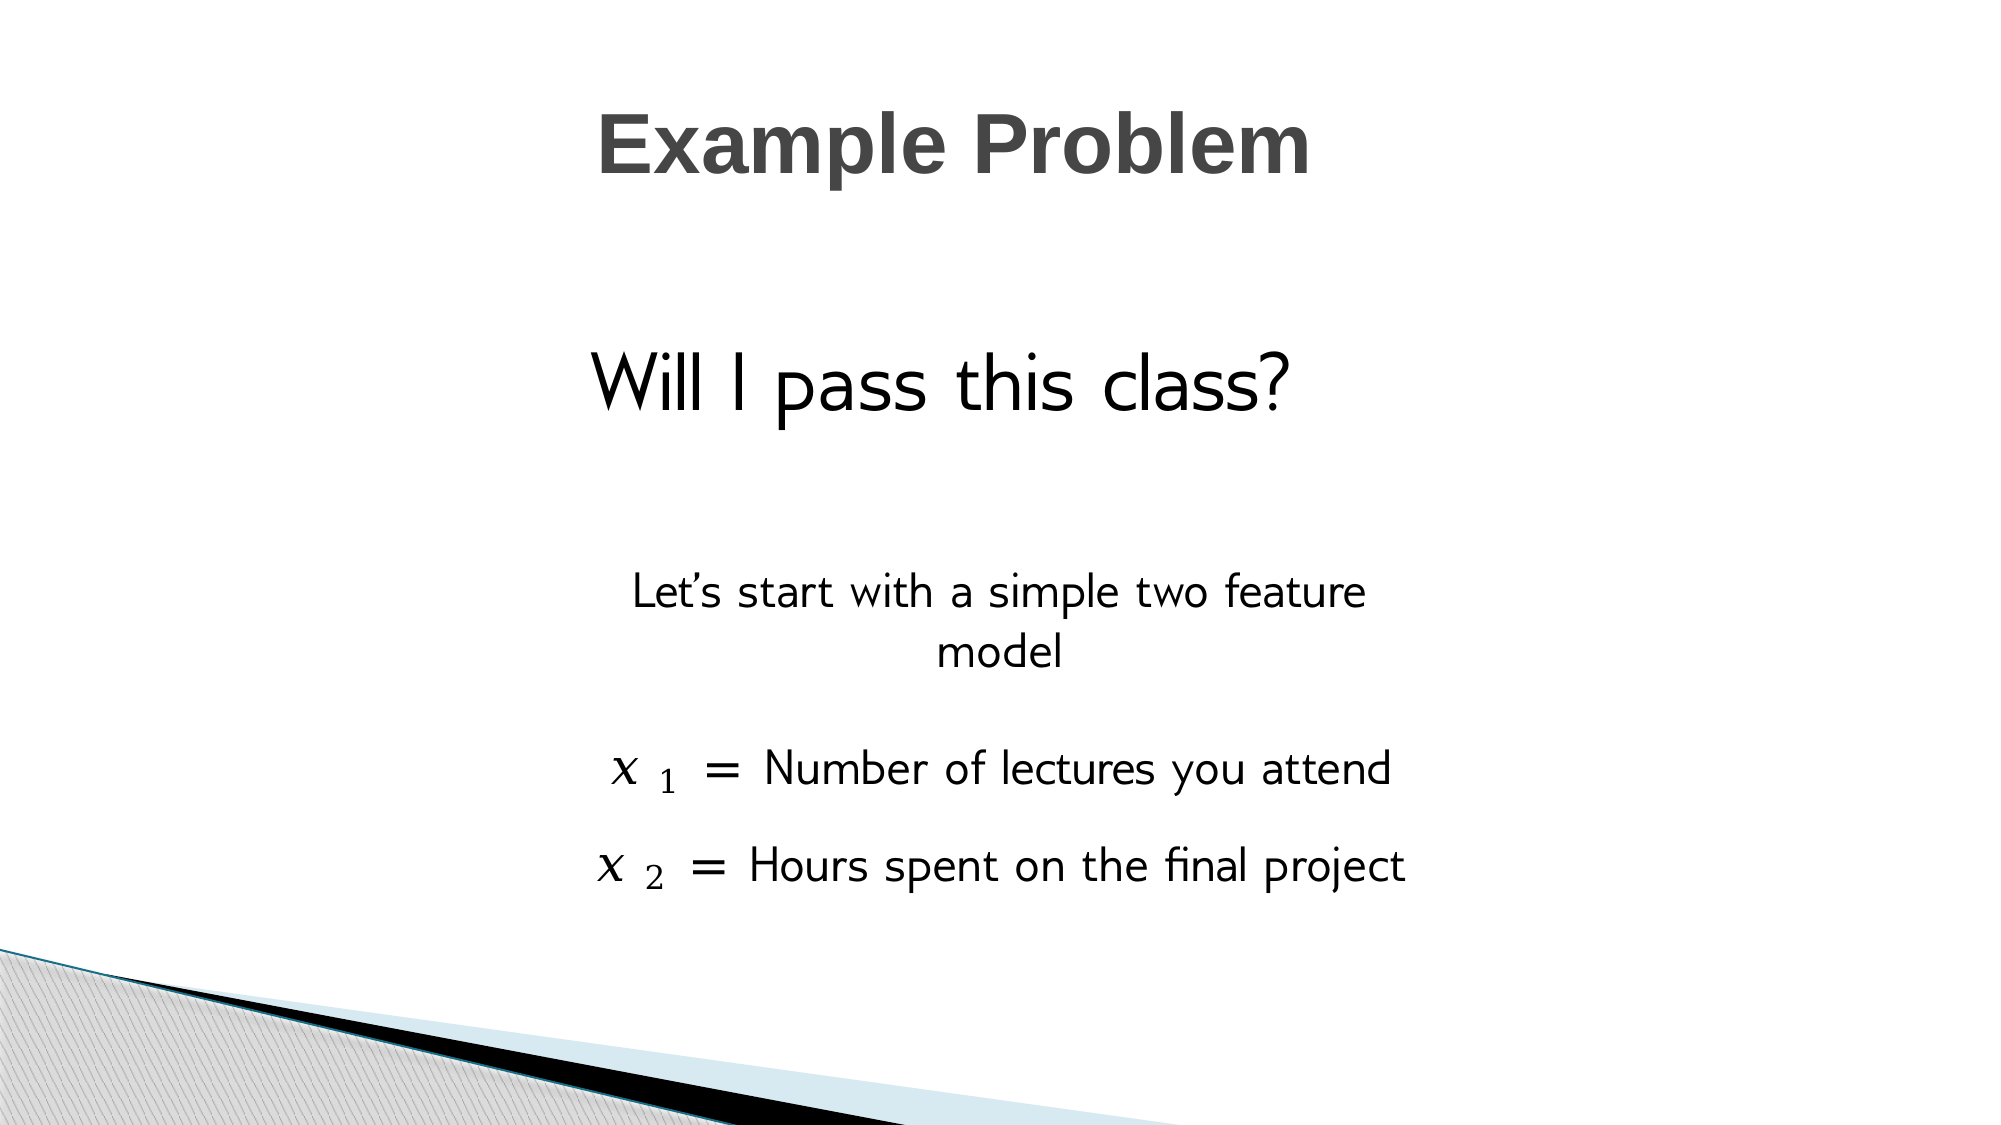

# Example Problem
Will I pass this class?
Let’s start with a simple two feature model
𝑥 1 = Number of lectures you attend
𝑥 2 = Hours spent on the final project